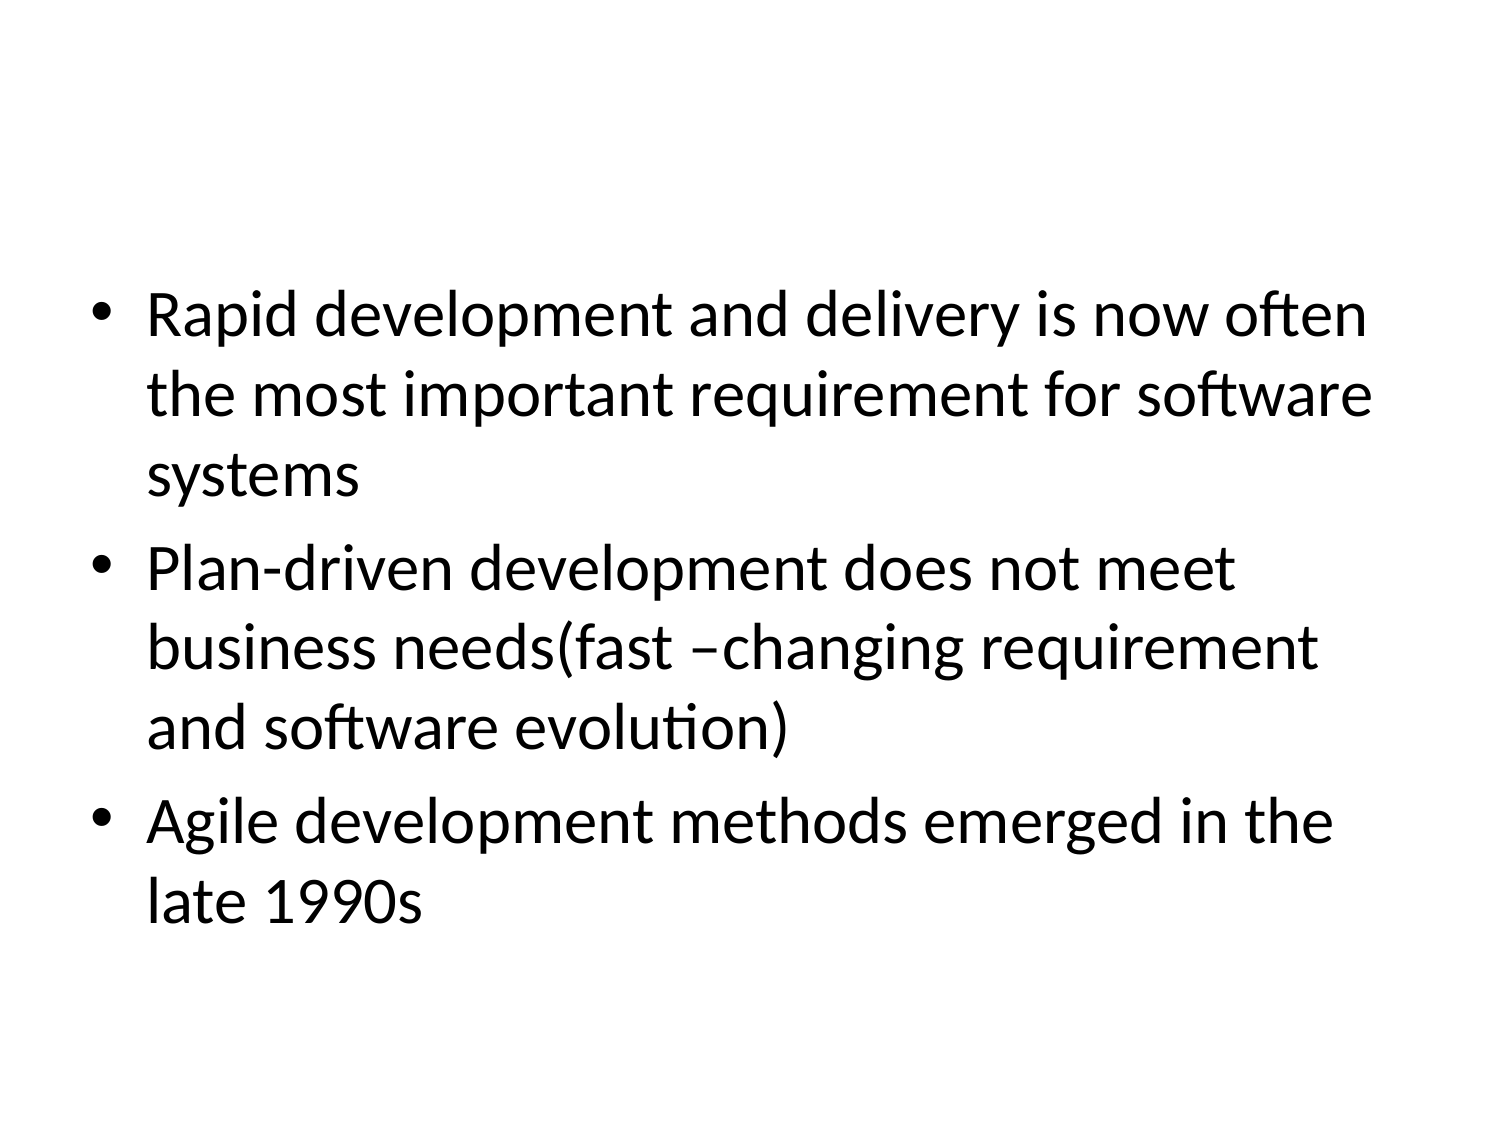

#
Rapid development and delivery is now often the most important requirement for software systems
Plan-driven development does not meet business needs(fast –changing requirement  and software evolution)
Agile development methods emerged in the late 1990s